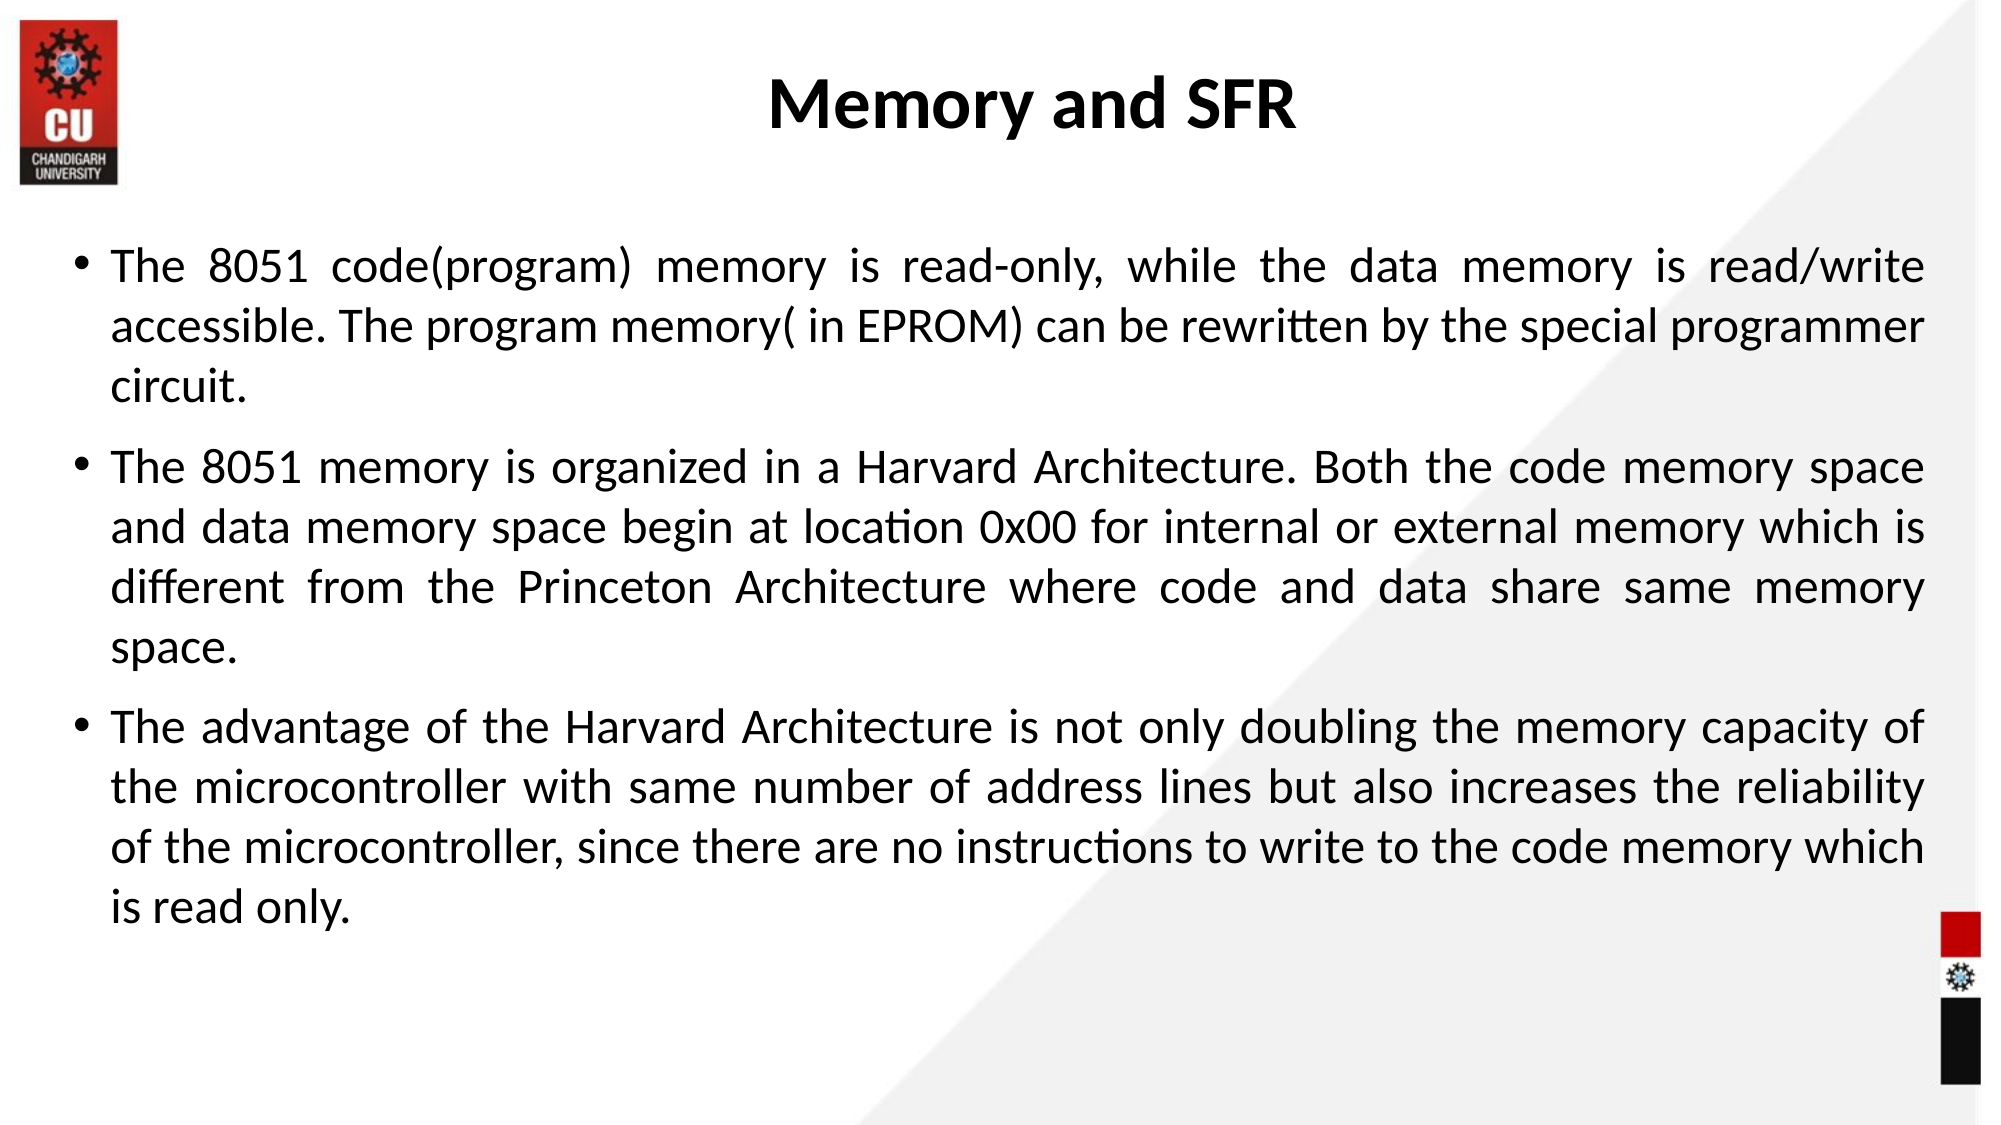

Memory and SFR
The 8051 code(program) memory is read-only, while the data memory is read/write accessible. The program memory( in EPROM) can be rewritten by the special programmer circuit.
The 8051 memory is organized in a Harvard Architecture. Both the code memory space and data memory space begin at location 0x00 for internal or external memory which is different from the Princeton Architecture where code and data share same memory space.
The advantage of the Harvard Architecture is not only doubling the memory capacity of the microcontroller with same number of address lines but also increases the reliability of the microcontroller, since there are no instructions to write to the code memory which is read only.